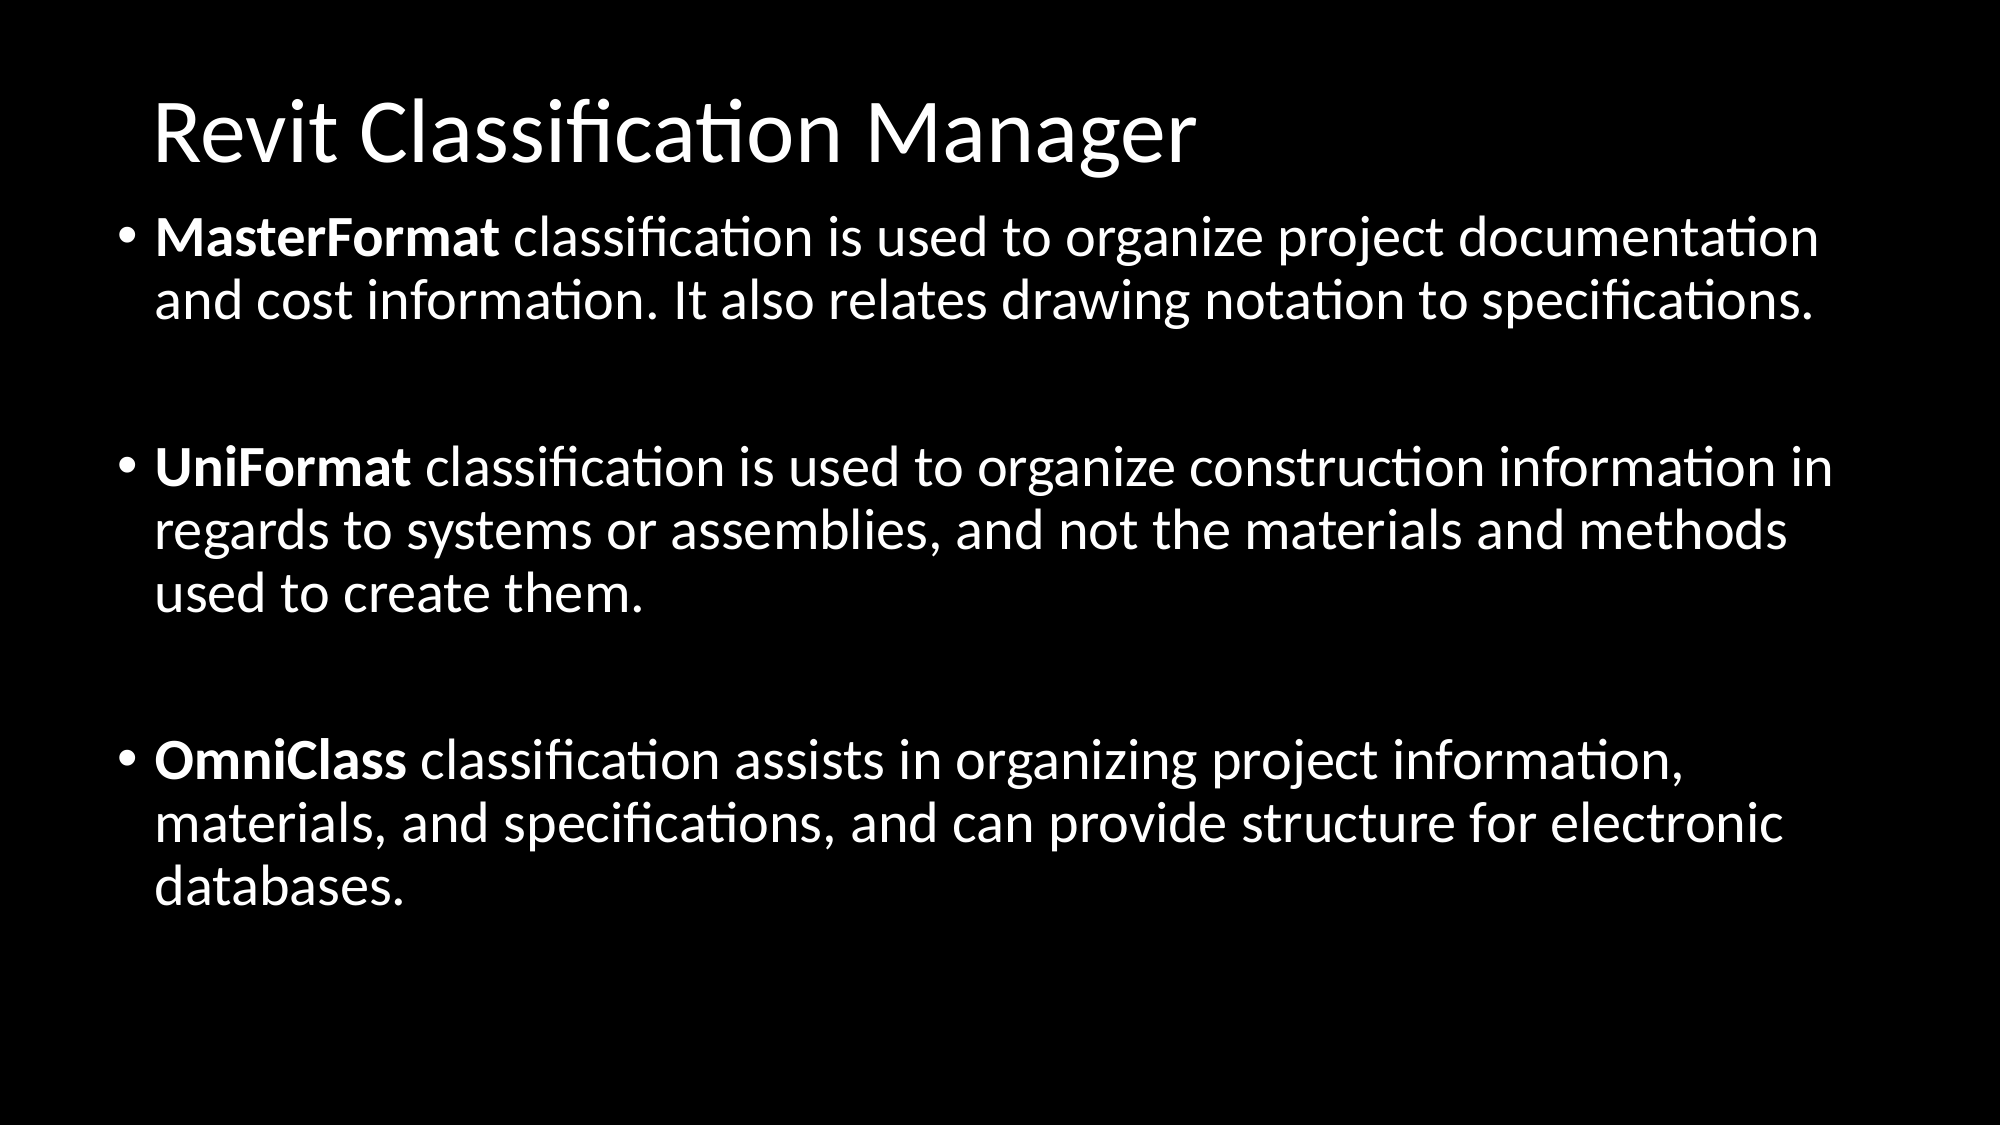

# Revit Classification Manager
MasterFormat classification is used to organize project documentation and cost information. It also relates drawing notation to specifications.

UniFormat classification is used to organize construction information in regards to systems or assemblies, and not the materials and methods used to create them.

OmniClass classification assists in organizing project information, materials, and specifications, and can provide structure for electronic databases.